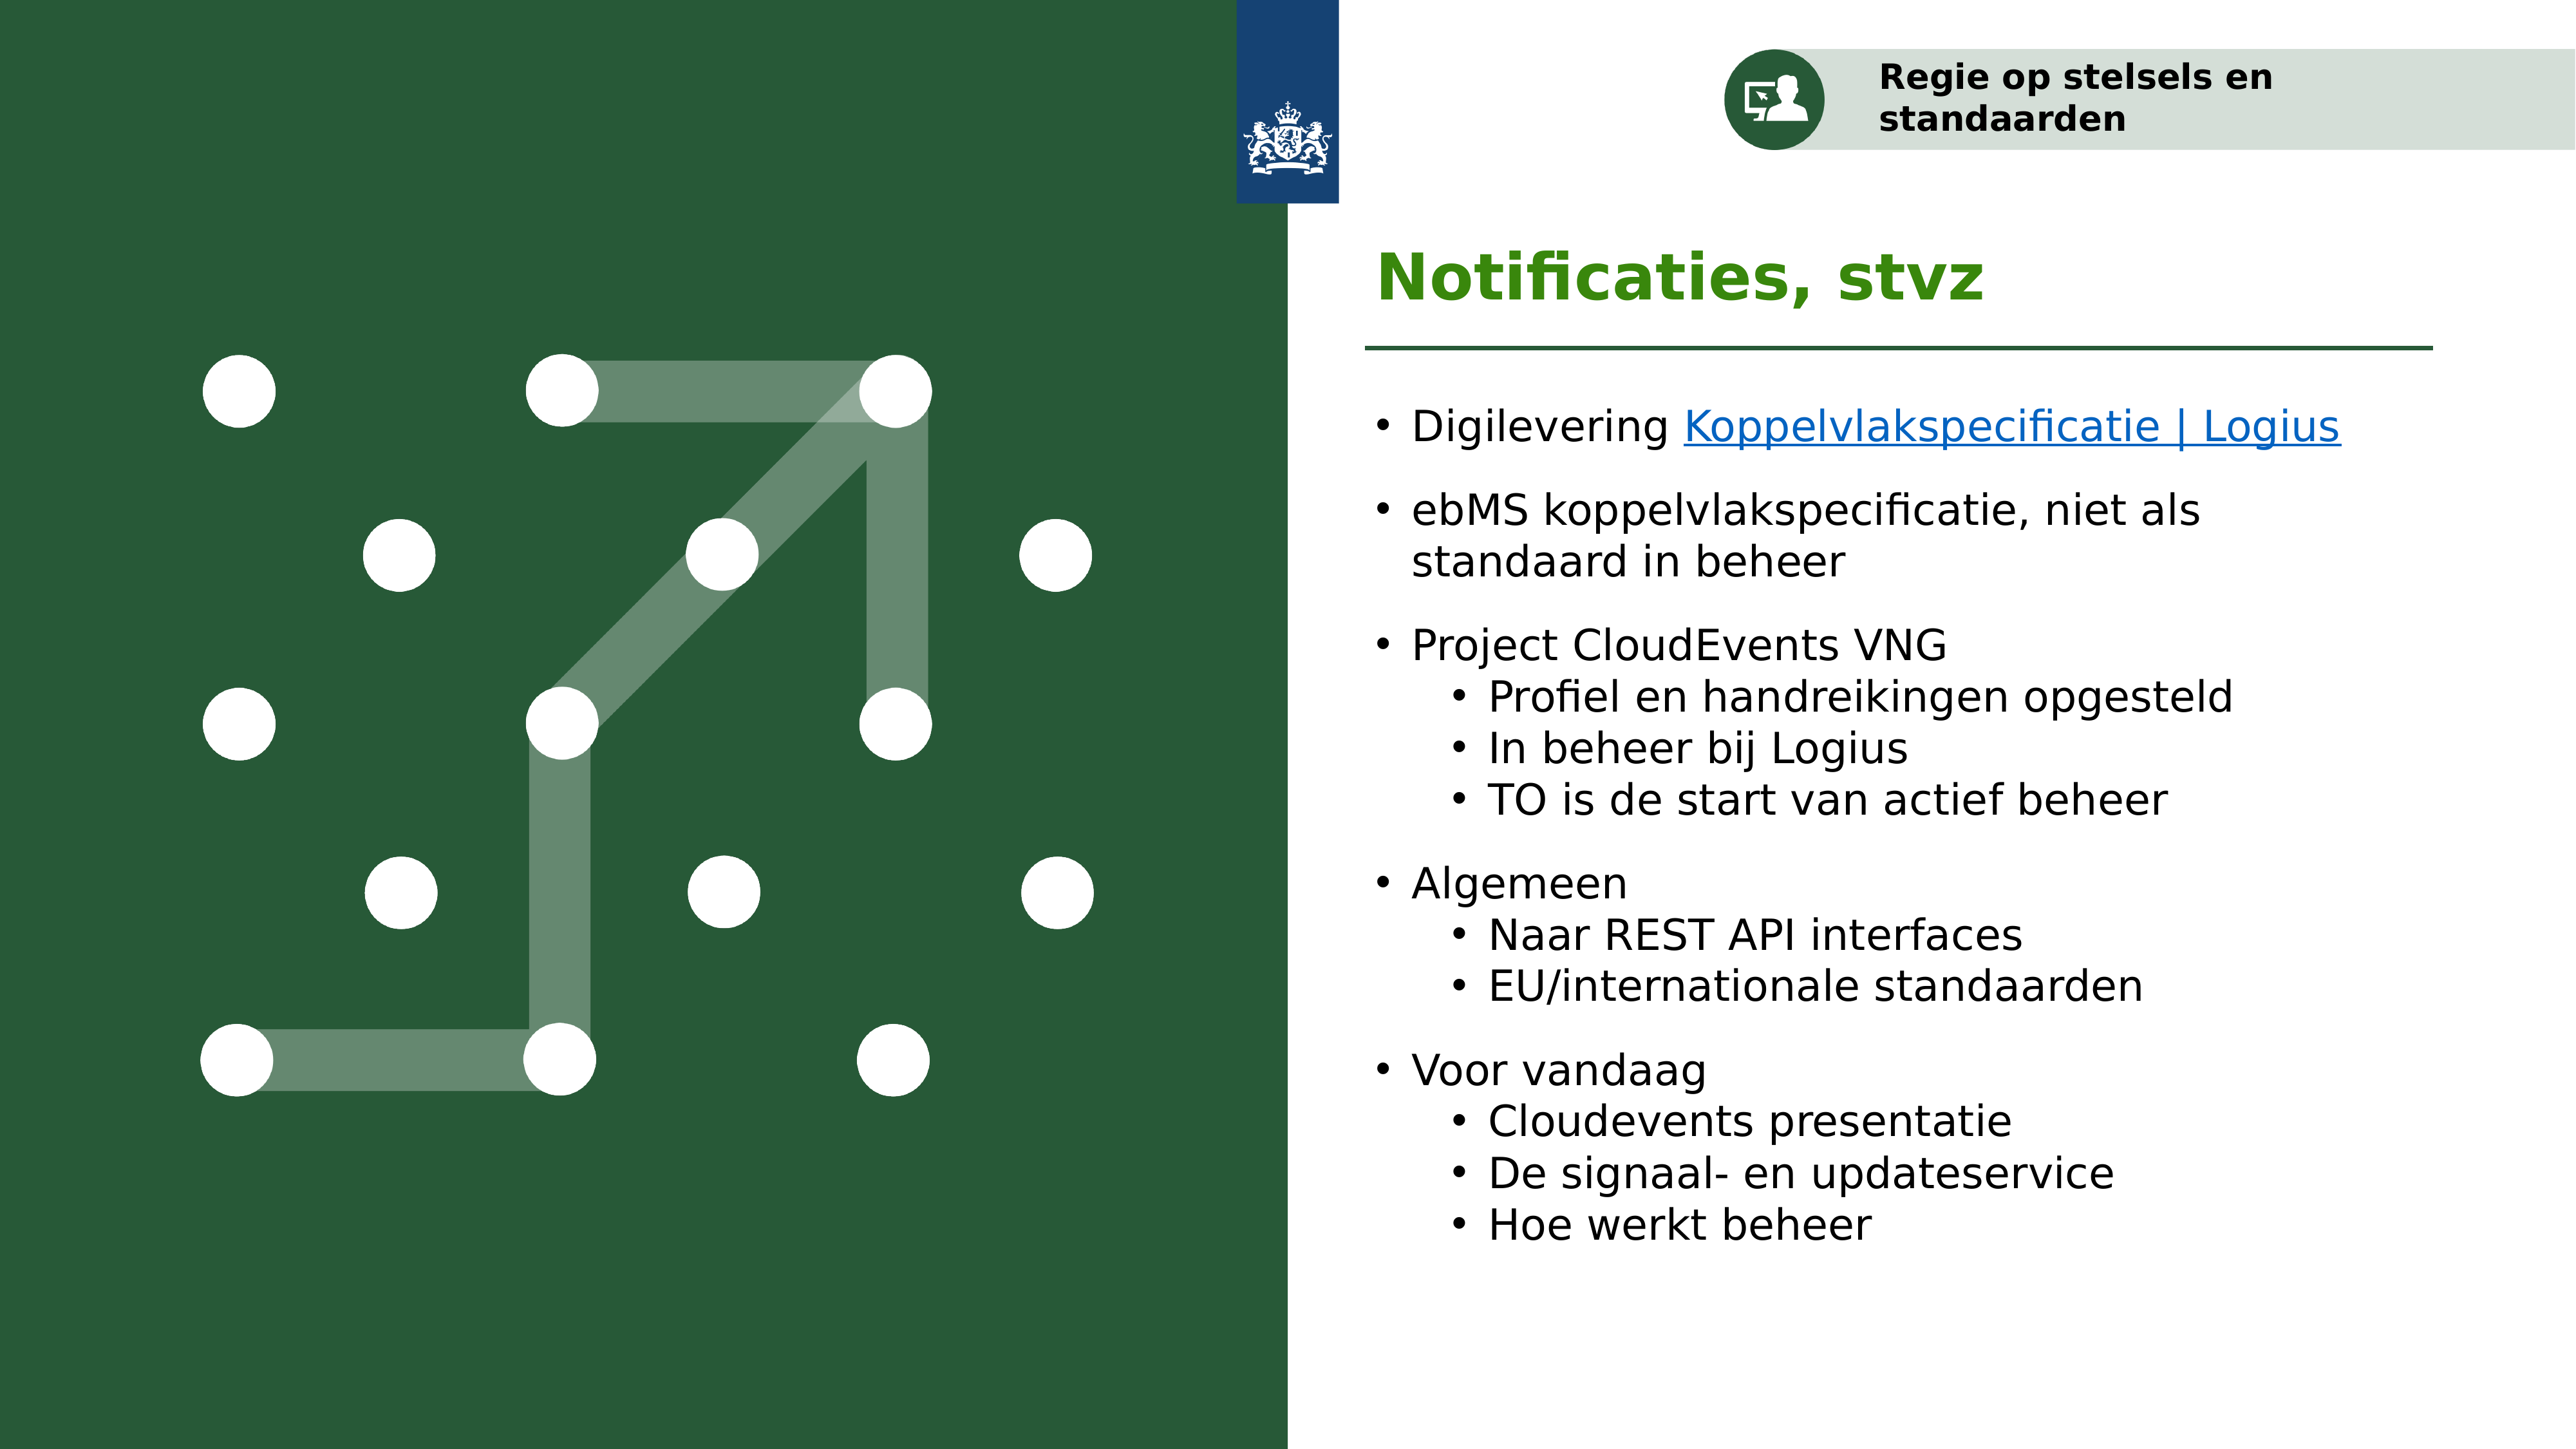

Notificaties, stvz
Digilevering Koppelvlakspecificatie | Logius
ebMS koppelvlakspecificatie, niet als standaard in beheer
Project CloudEvents VNG
Profiel en handreikingen opgesteld
In beheer bij Logius
TO is de start van actief beheer
Algemeen
Naar REST API interfaces
EU/internationale standaarden
Voor vandaag
Cloudevents presentatie
De signaal- en updateservice
Hoe werkt beheer